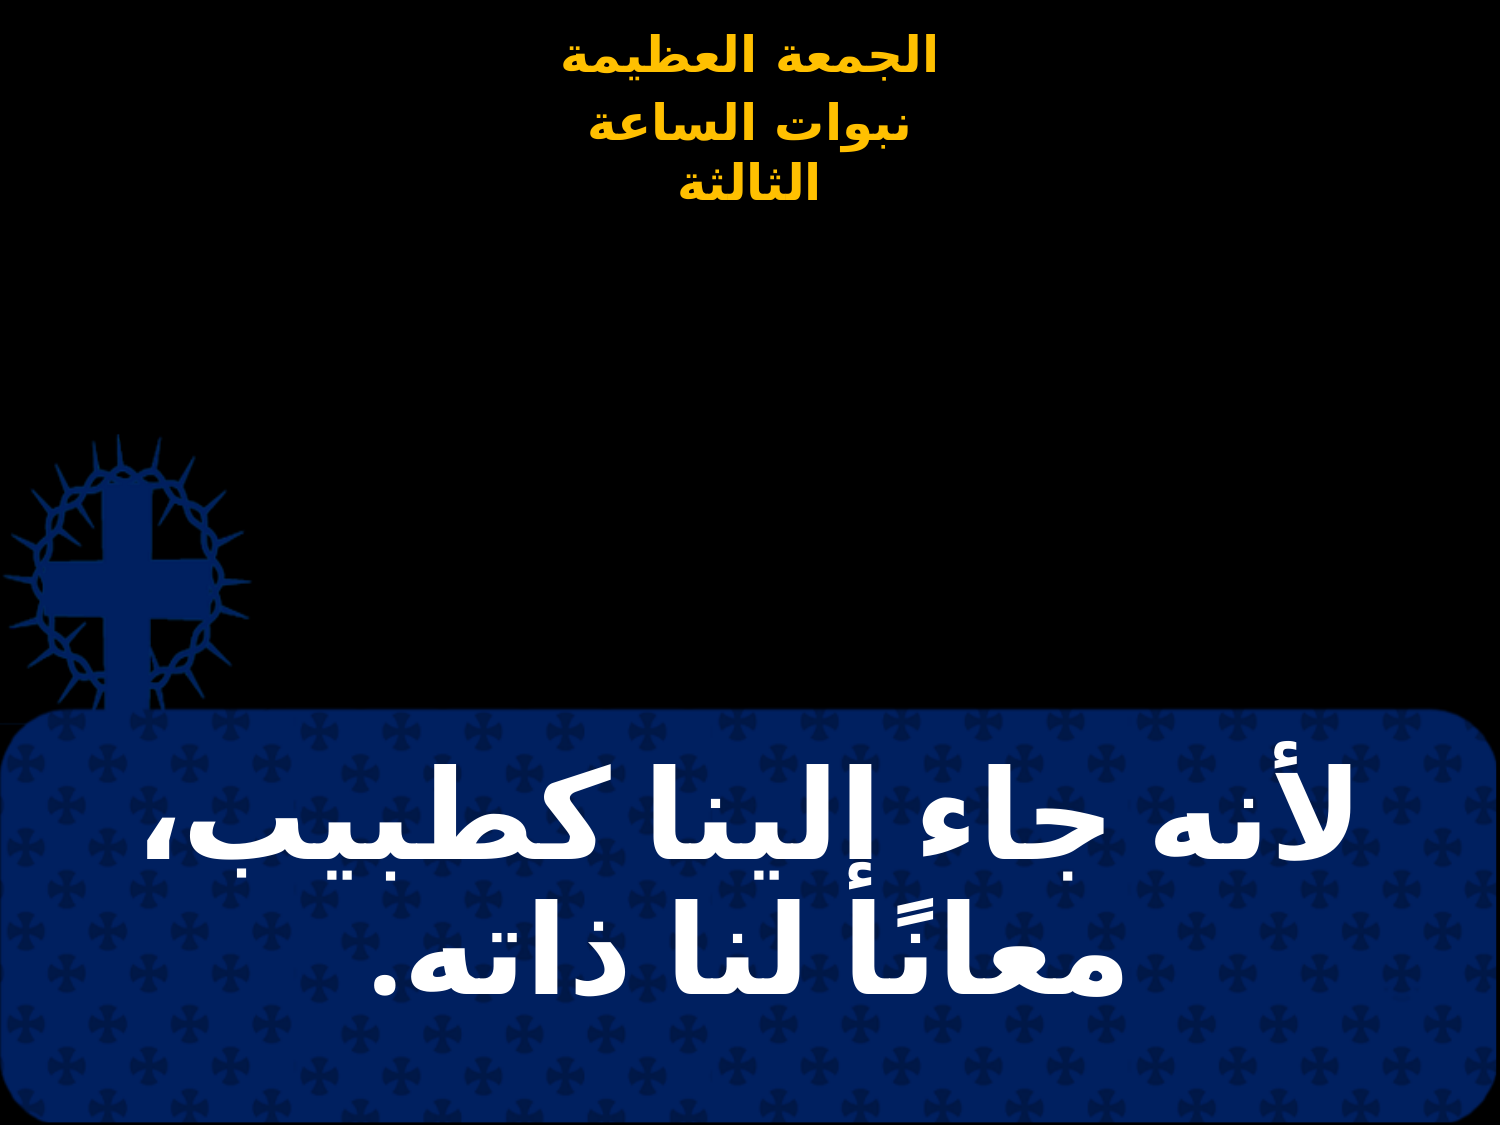

# لأنه جاء إلينا كطبيب، معانًا لنا ذاته.